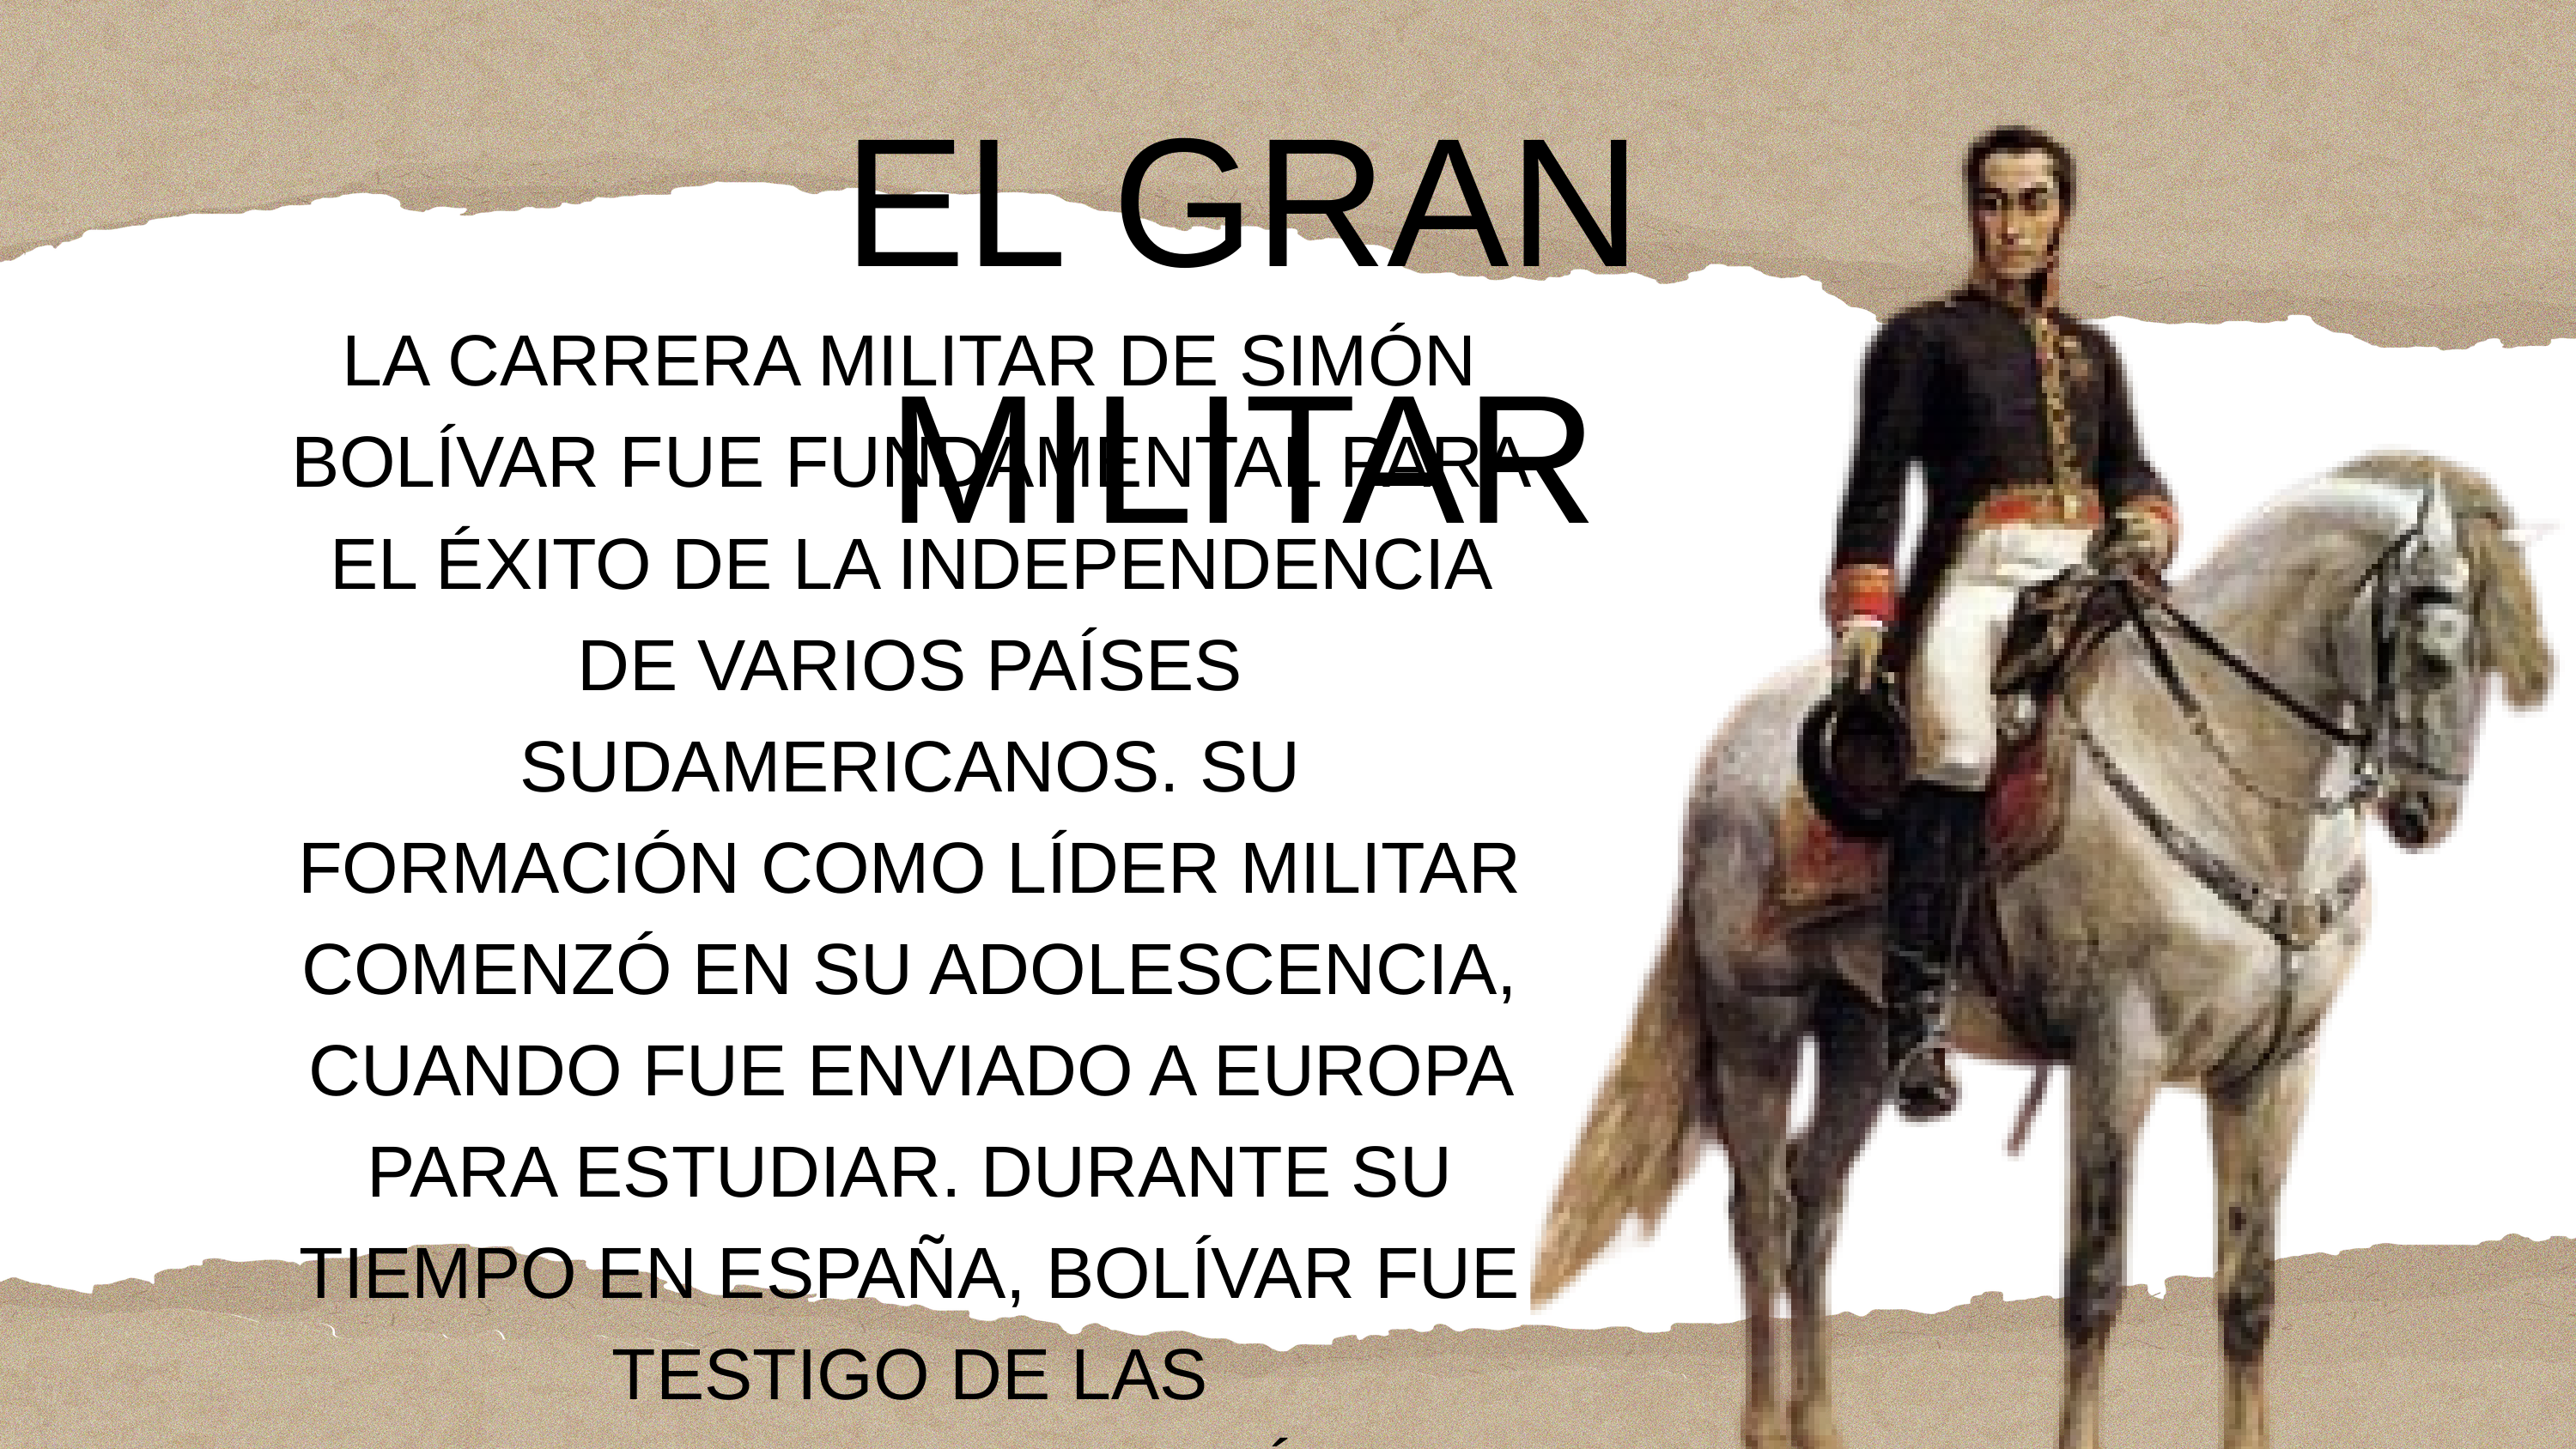

EL GRAN MILITAR
LA CARRERA MILITAR DE SIMÓN BOLÍVAR FUE FUNDAMENTAL PARA EL ÉXITO DE LA INDEPENDENCIA DE VARIOS PAÍSES SUDAMERICANOS. SU FORMACIÓN COMO LÍDER MILITAR COMENZÓ EN SU ADOLESCENCIA, CUANDO FUE ENVIADO A EUROPA PARA ESTUDIAR. DURANTE SU TIEMPO EN ESPAÑA, BOLÍVAR FUE TESTIGO DE LAS TRANSFORMACIONES POLÍTICAS QUE MARCABAN EL FIN DEL DOMINIO COLONIAL EN EUROPA Y LA LUCHA POR LA INDEPENDENCIA.